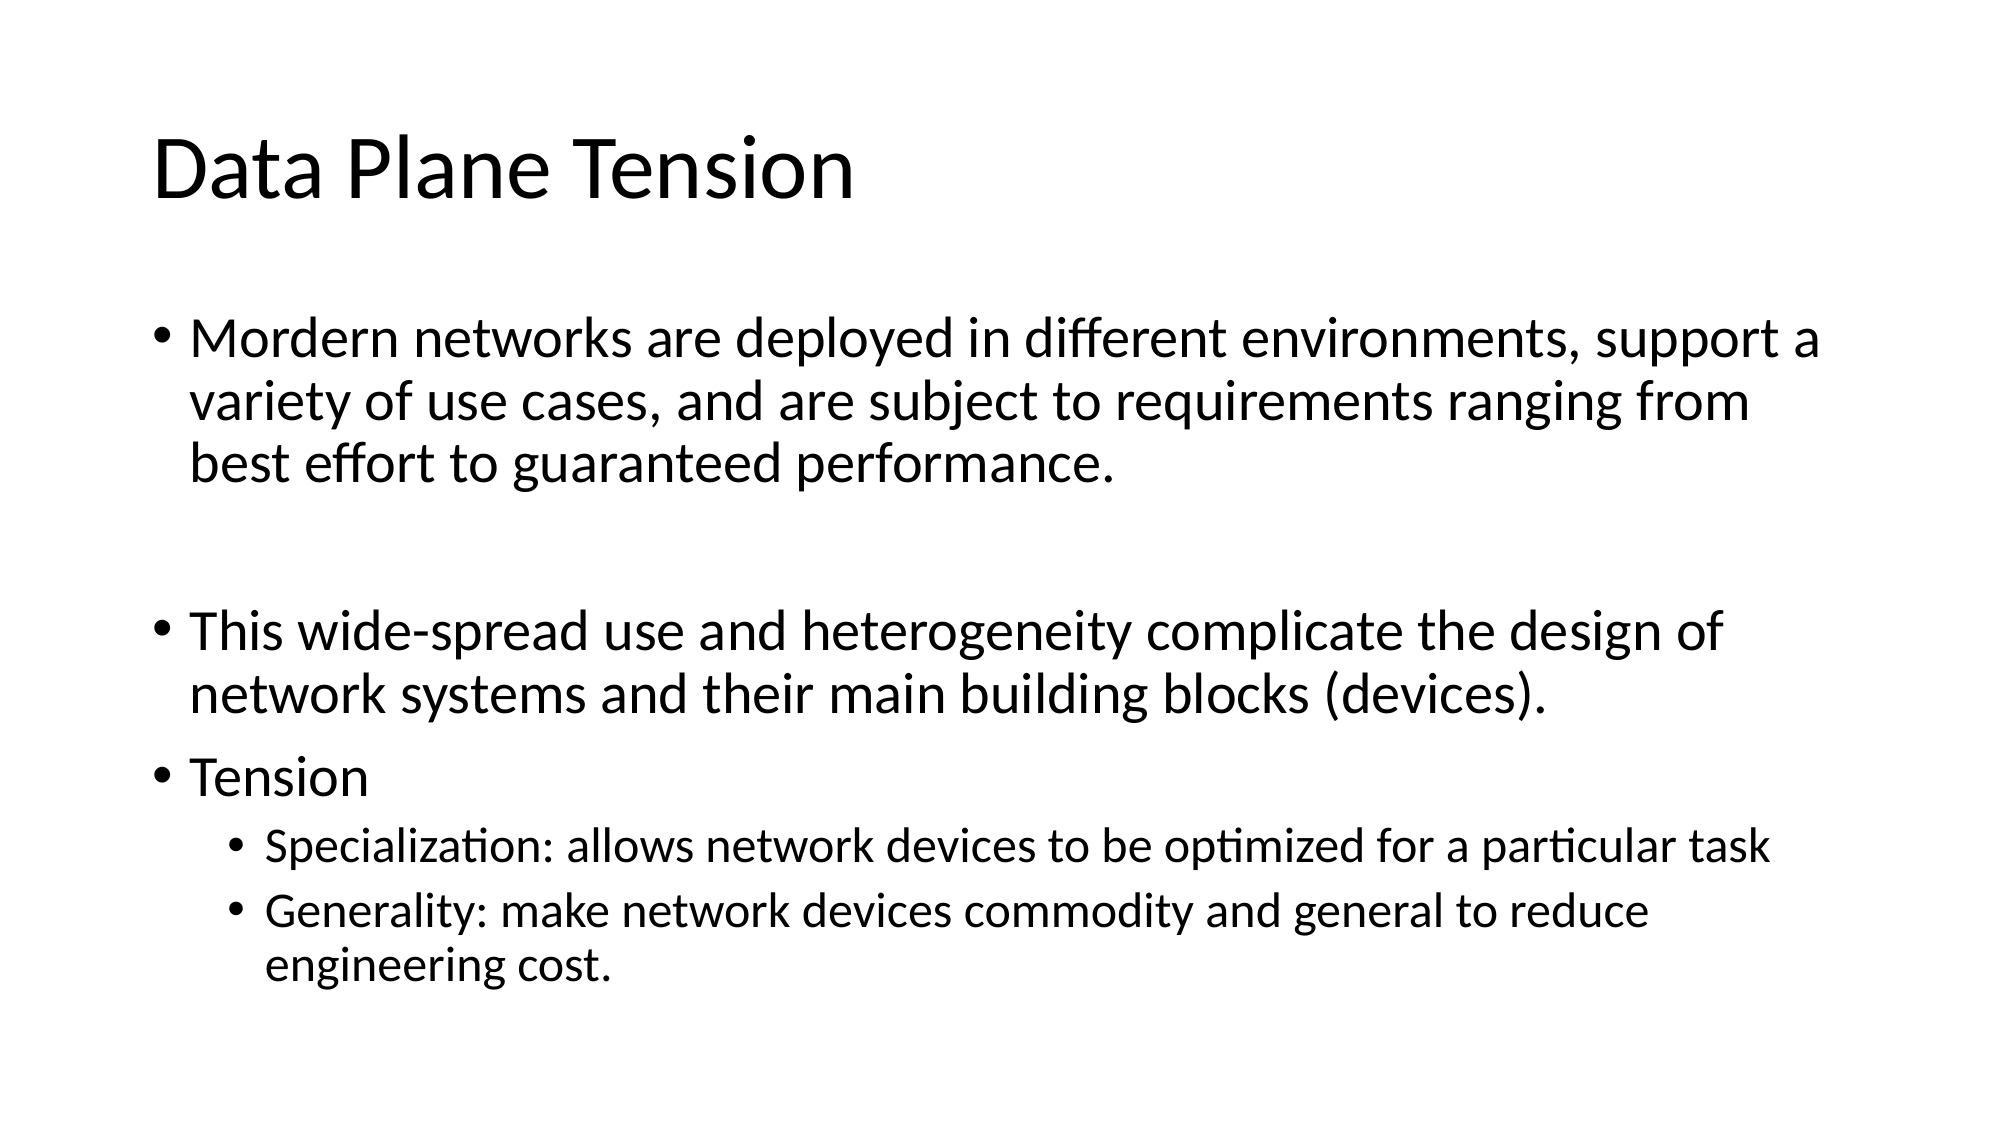

# Data Plane Tension
Mordern networks are deployed in different environments, support a variety of use cases, and are subject to requirements ranging from best effort to guaranteed performance.

This wide-spread use and heterogeneity complicate the design of network systems and their main building blocks (devices).
Tension
Specialization: allows network devices to be optimized for a particular task
Generality: make network devices commodity and general to reduce engineering cost.